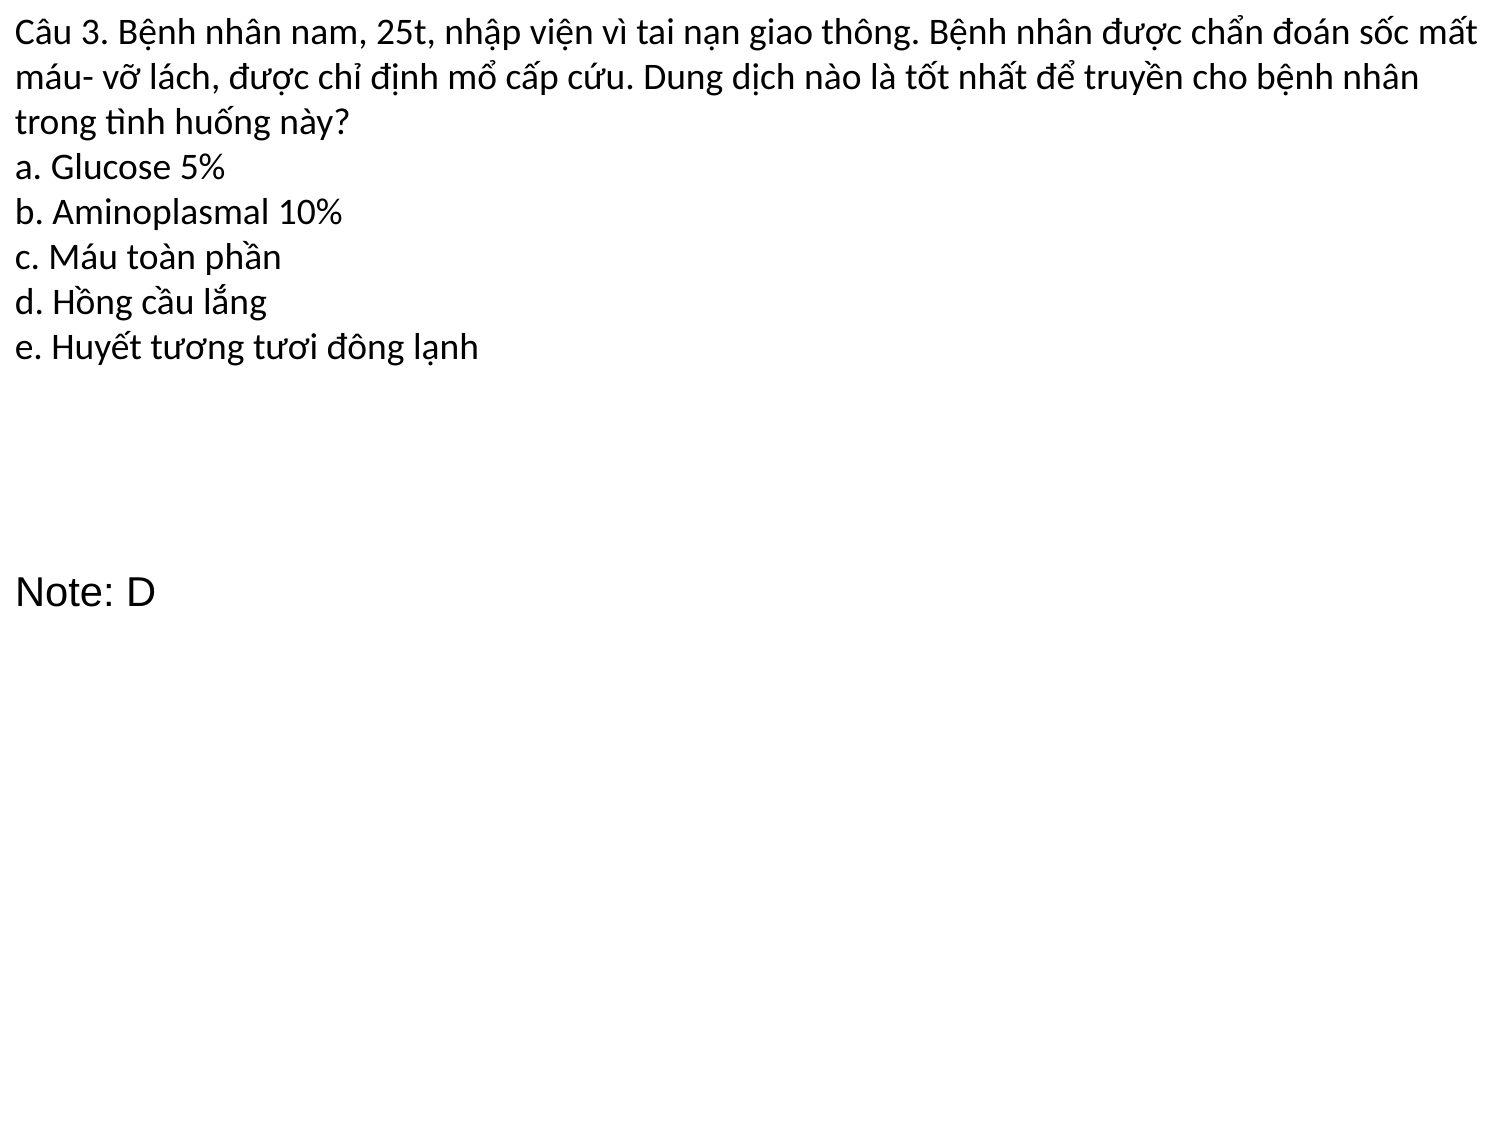

Câu 3. Bệnh nhân nam, 25t, nhập viện vì tai nạn giao thông. Bệnh nhân được chẩn đoán sốc mất máu- vỡ lách, được chỉ định mổ cấp cứu. Dung dịch nào là tốt nhất để truyền cho bệnh nhân trong tình huống này?
a. Glucose 5%
b. Aminoplasmal 10%
c. Máu toàn phần
d. Hồng cầu lắng
e. Huyết tương tươi đông lạnh
Note: D